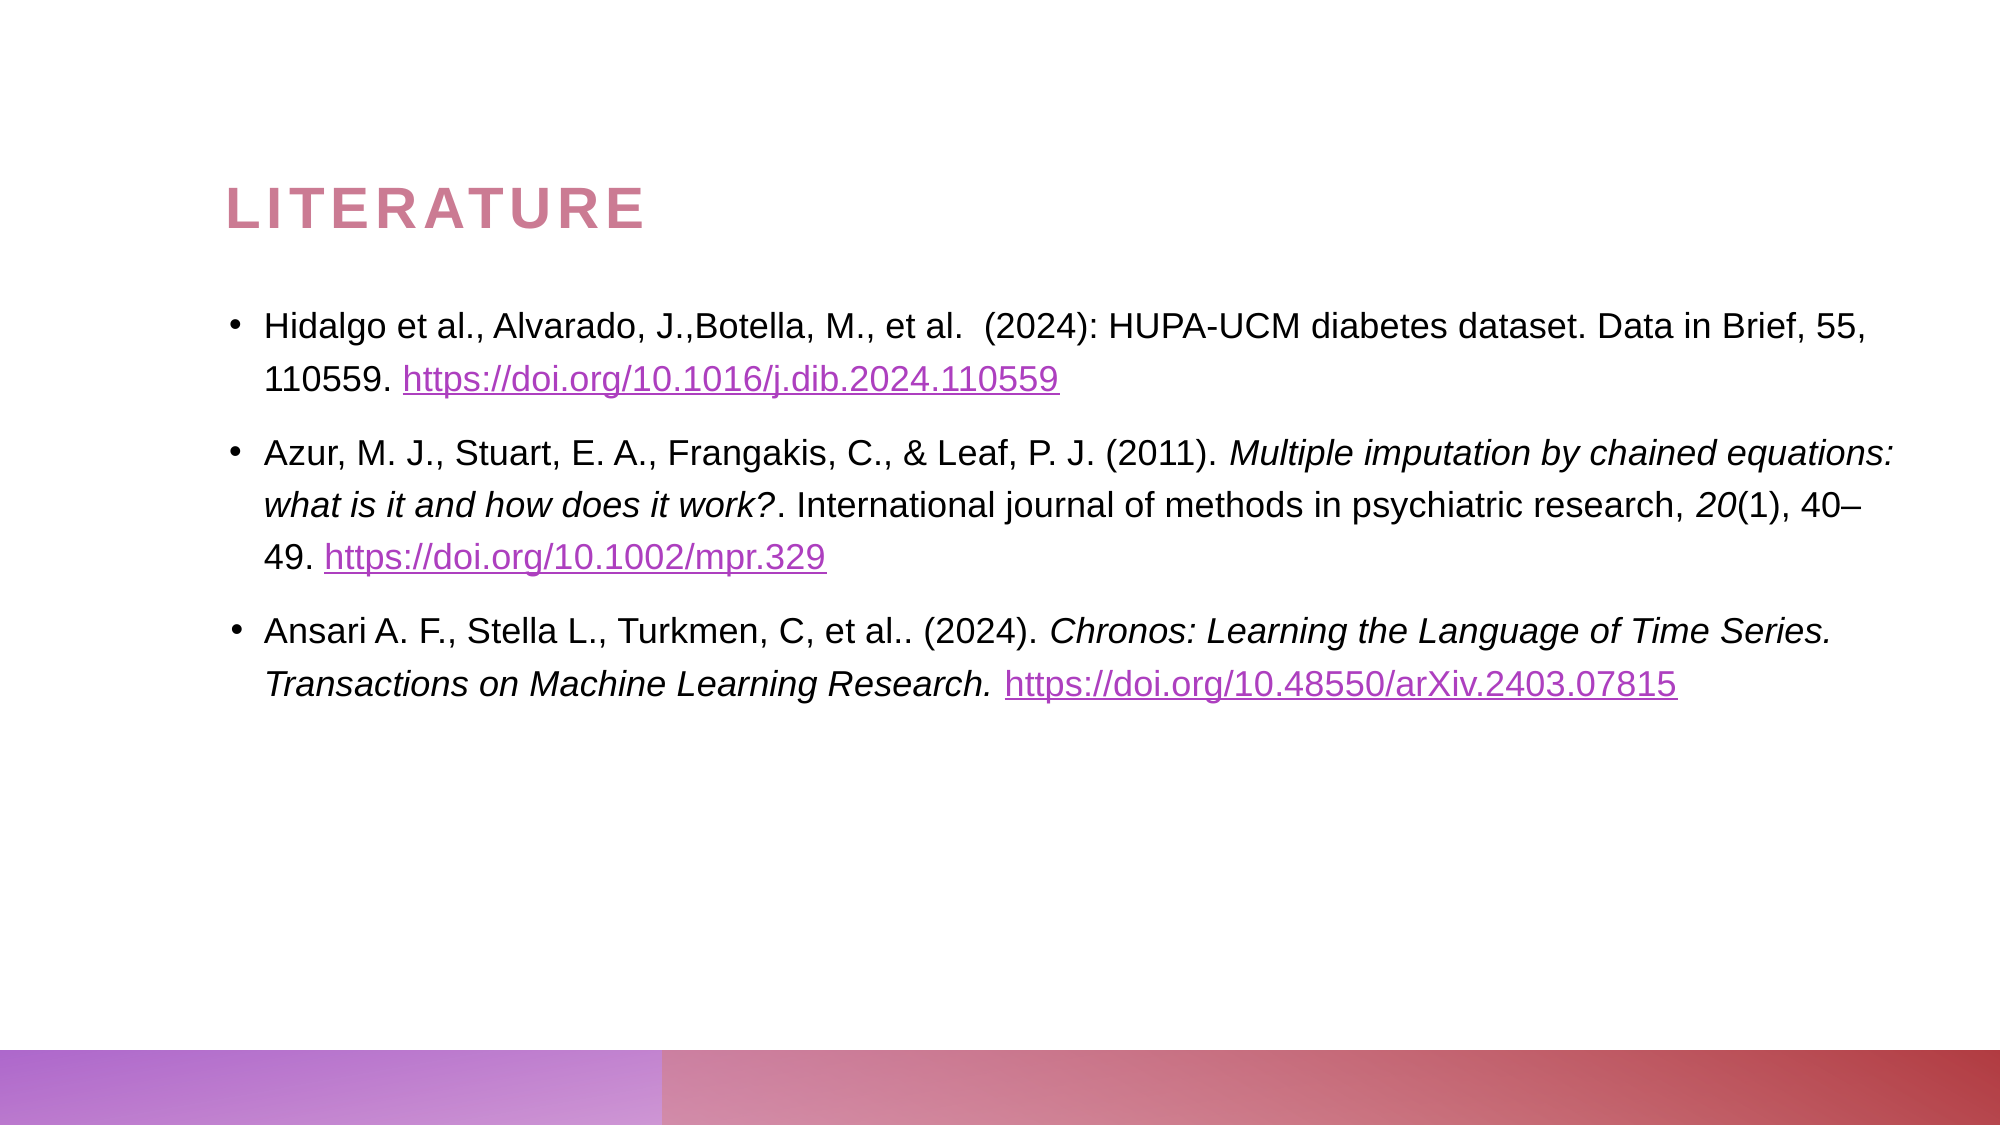

# LITERATURE
Hidalgo et al., Alvarado, J.,Botella, M., et al.  (2024): HUPA-UCM diabetes dataset. Data in Brief, 55, 110559. https://doi.org/10.1016/j.dib.2024.110559
Azur, M. J., Stuart, E. A., Frangakis, C., & Leaf, P. J. (2011). Multiple imputation by chained equations: what is it and how does it work?. International journal of methods in psychiatric research, 20(1), 40–49. https://doi.org/10.1002/mpr.329
Ansari A. F., Stella L., Turkmen, C, et al.. (2024). Chronos: Learning the Language of Time Series. Transactions on Machine Learning Research. https://doi.org/10.48550/arXiv.2403.07815